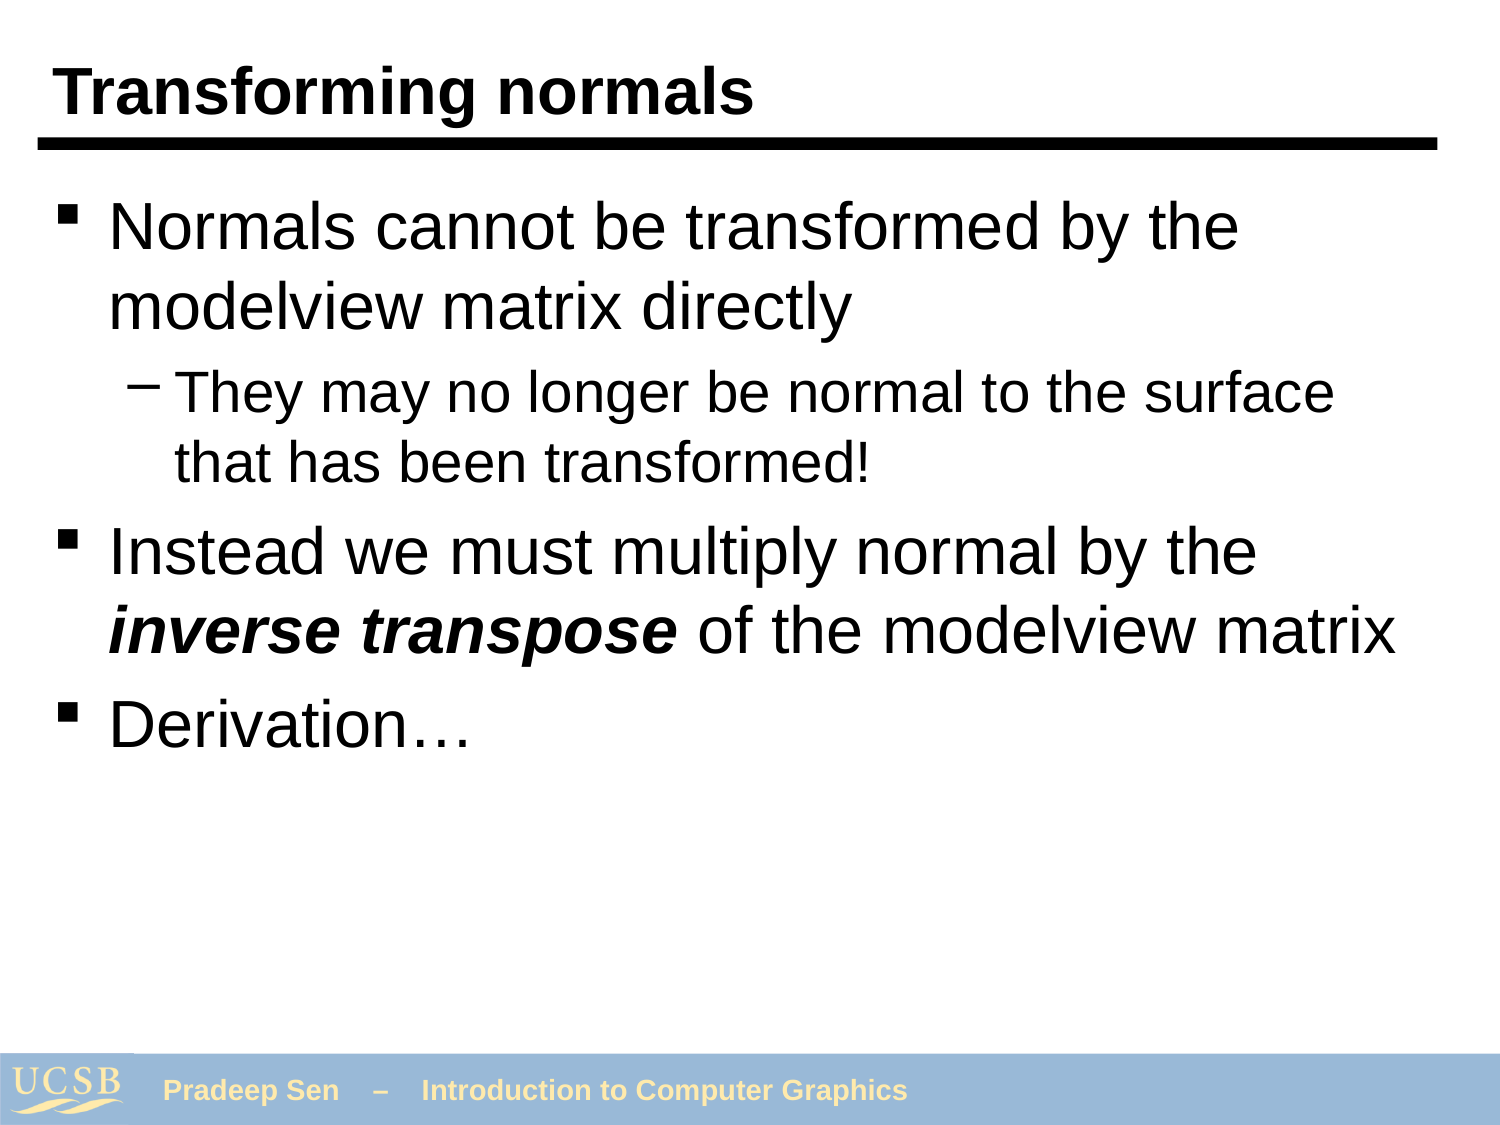

# Transforming normals
Normals cannot be transformed by the modelview matrix directly
They may no longer be normal to the surface that has been transformed!
Instead we must multiply normal by the inverse transpose of the modelview matrix
Derivation…